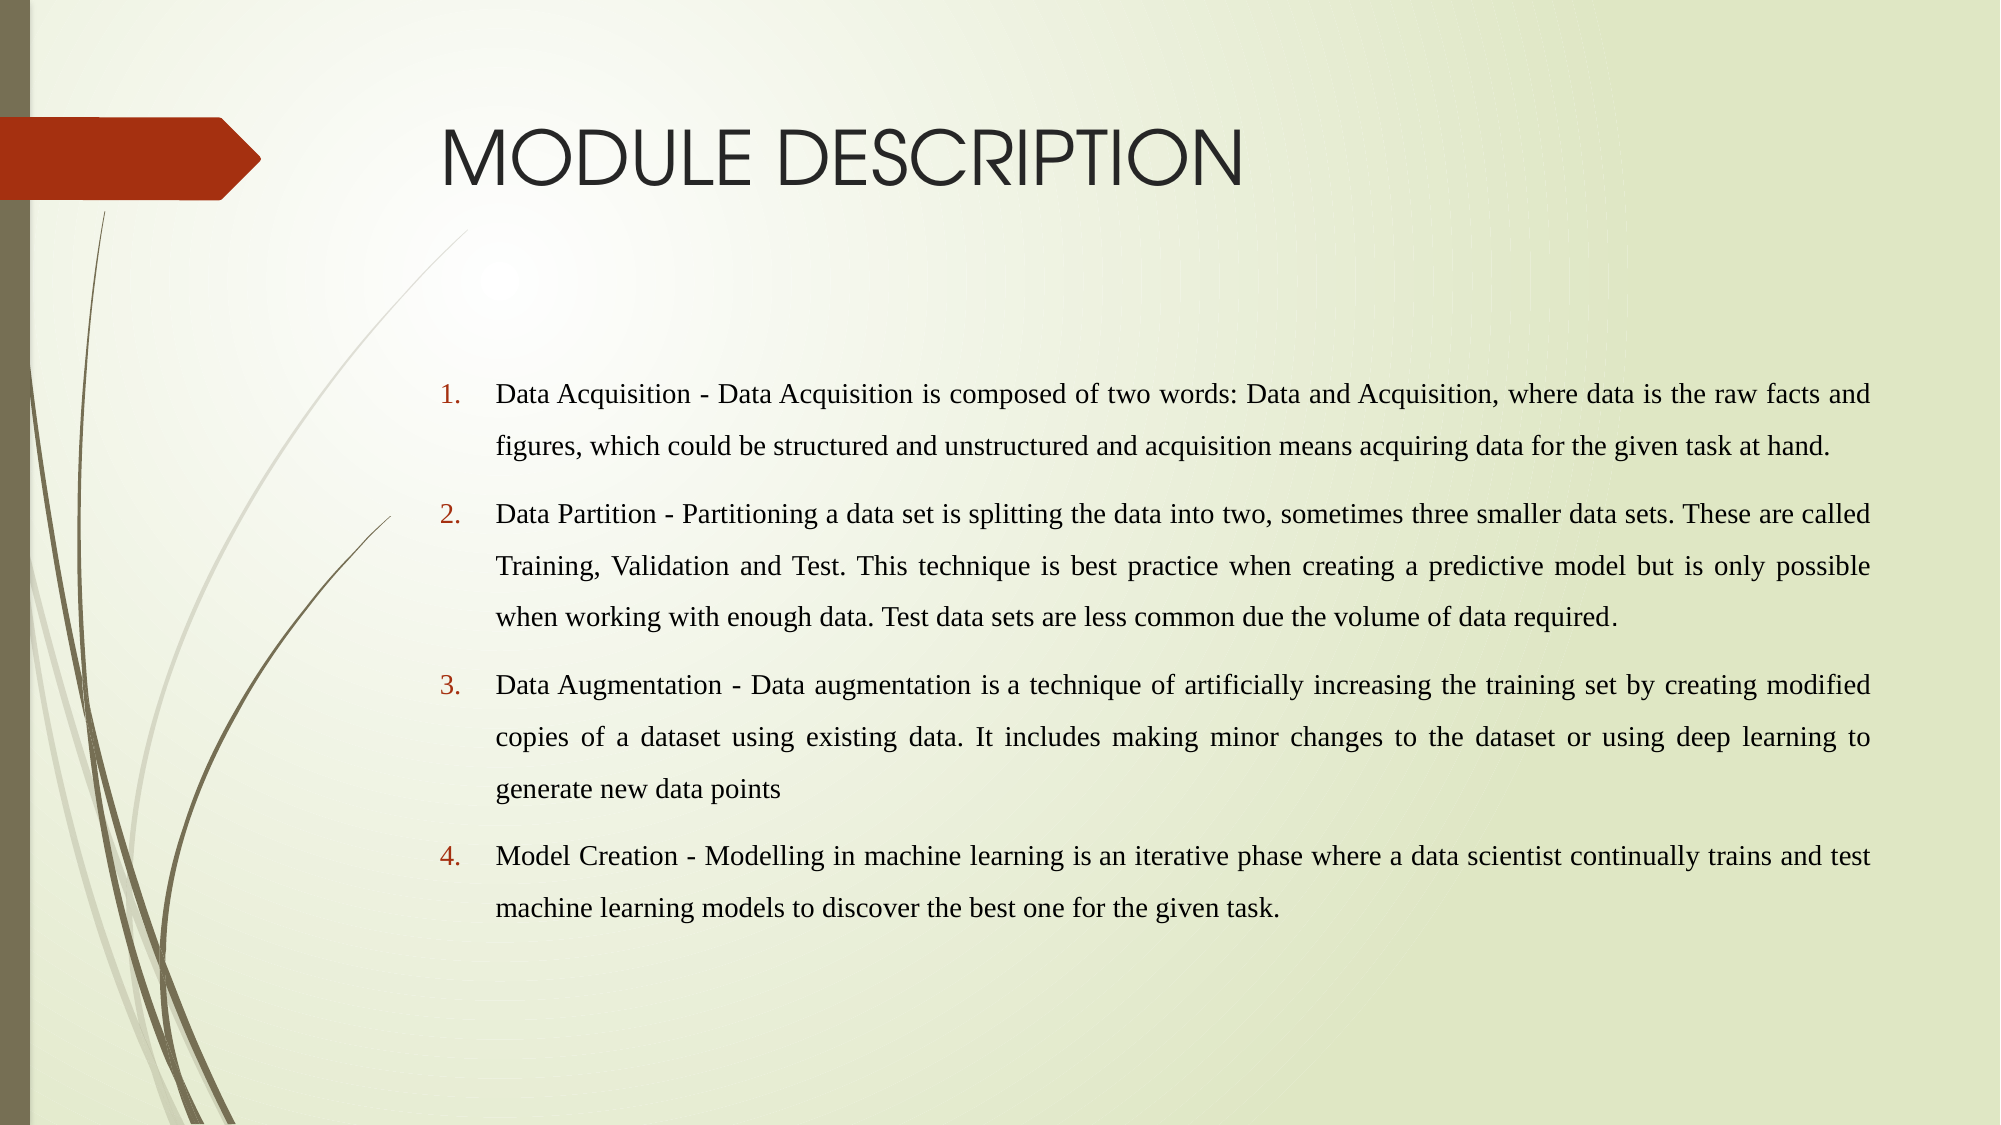

# MODULE DESCRIPTION
Data Acquisition - Data Acquisition is composed of two words: Data and Acquisition, where data is the raw facts and figures, which could be structured and unstructured and acquisition means acquiring data for the given task at hand.
Data Partition - Partitioning a data set is splitting the data into two, sometimes three smaller data sets. These are called Training, Validation and Test. This technique is best practice when creating a predictive model but is only possible when working with enough data. Test data sets are less common due the volume of data required.
Data Augmentation - Data augmentation is a technique of artificially increasing the training set by creating modified copies of a dataset using existing data. It includes making minor changes to the dataset or using deep learning to generate new data points
Model Creation - Modelling in machine learning is an iterative phase where a data scientist continually trains and test machine learning models to discover the best one for the given task.